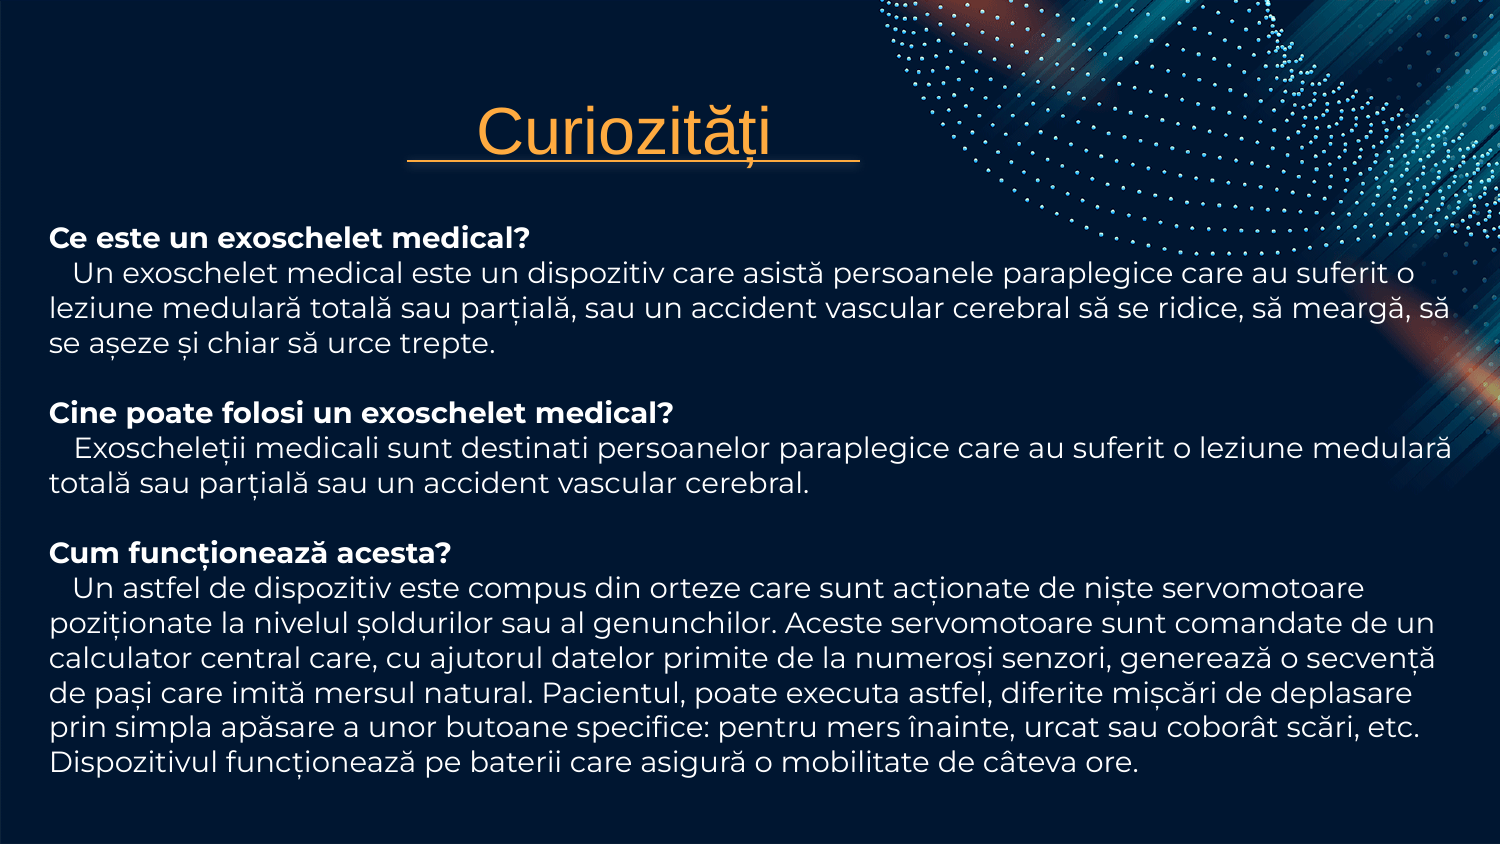

# Curiozități
Ce este un exoschelet medical?
   Un exoschelet medical este un dispozitiv care asistă persoanele paraplegice care au suferit o leziune medulară totală sau parțială, sau un accident vascular cerebral să se ridice, să meargă, să se așeze și chiar să urce trepte.

Cine poate folosi un exoschelet medical?
   Exoscheleții medicali sunt destinati persoanelor paraplegice care au suferit o leziune medulară totală sau parțială sau un accident vascular cerebral.

Cum funcționează acesta?
   Un astfel de dispozitiv este compus din orteze care sunt acționate de niște servomotoare poziționate la nivelul șoldurilor sau al genunchilor. Aceste servomotoare sunt comandate de un calculator central care, cu ajutorul datelor primite de la numeroși senzori, generează o secvență de pași care imită mersul natural. Pacientul, poate executa astfel, diferite mișcări de deplasare prin simpla apăsare a unor butoane specifice: pentru mers înainte, urcat sau coborât scări, etc. Dispozitivul funcționează pe baterii care asigură o mobilitate de câteva ore.